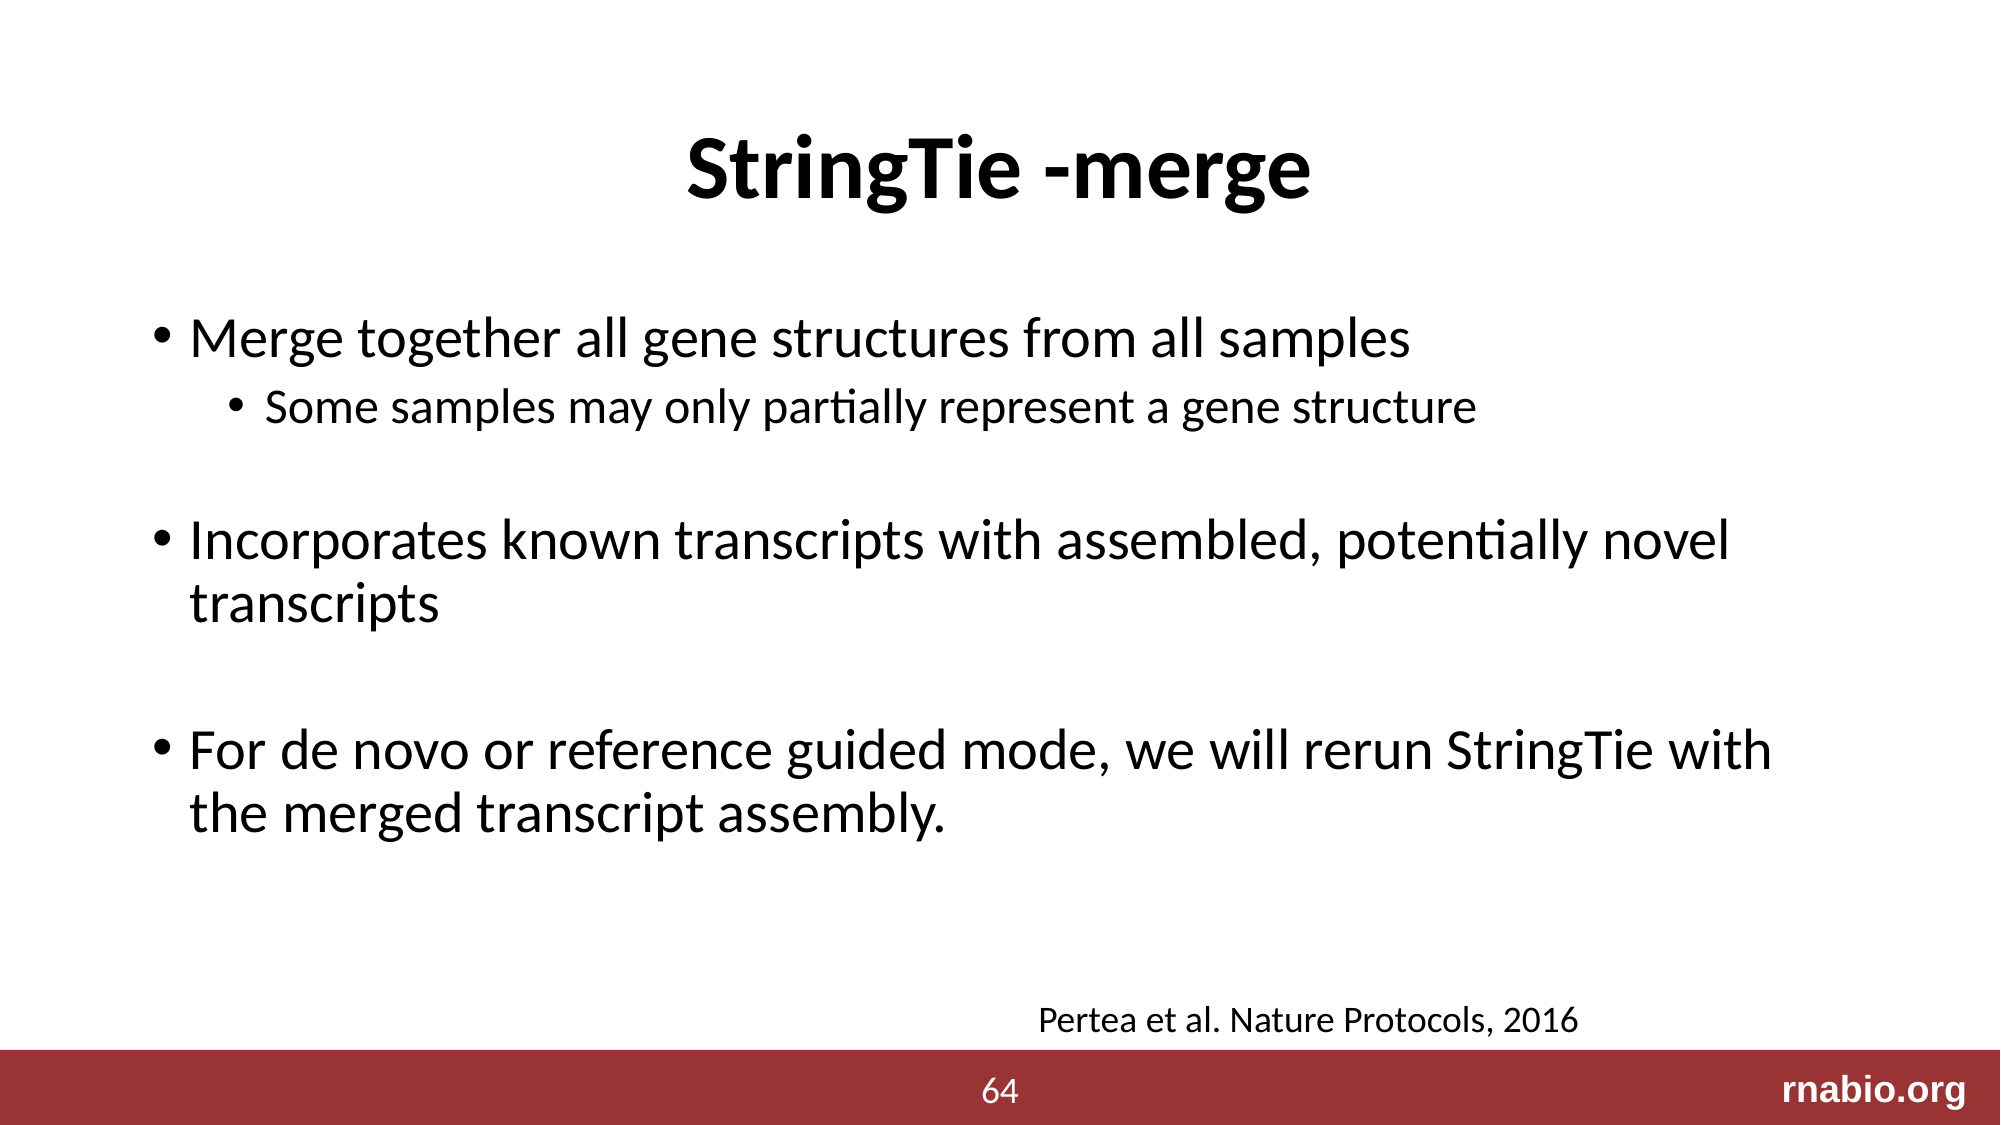

# StringTie -merge
Merge together all gene structures from all samples
Some samples may only partially represent a gene structure
Incorporates known transcripts with assembled, potentially novel transcripts
For de novo or reference guided mode, we will rerun StringTie with the merged transcript assembly.
Pertea et al. Nature Protocols, 2016